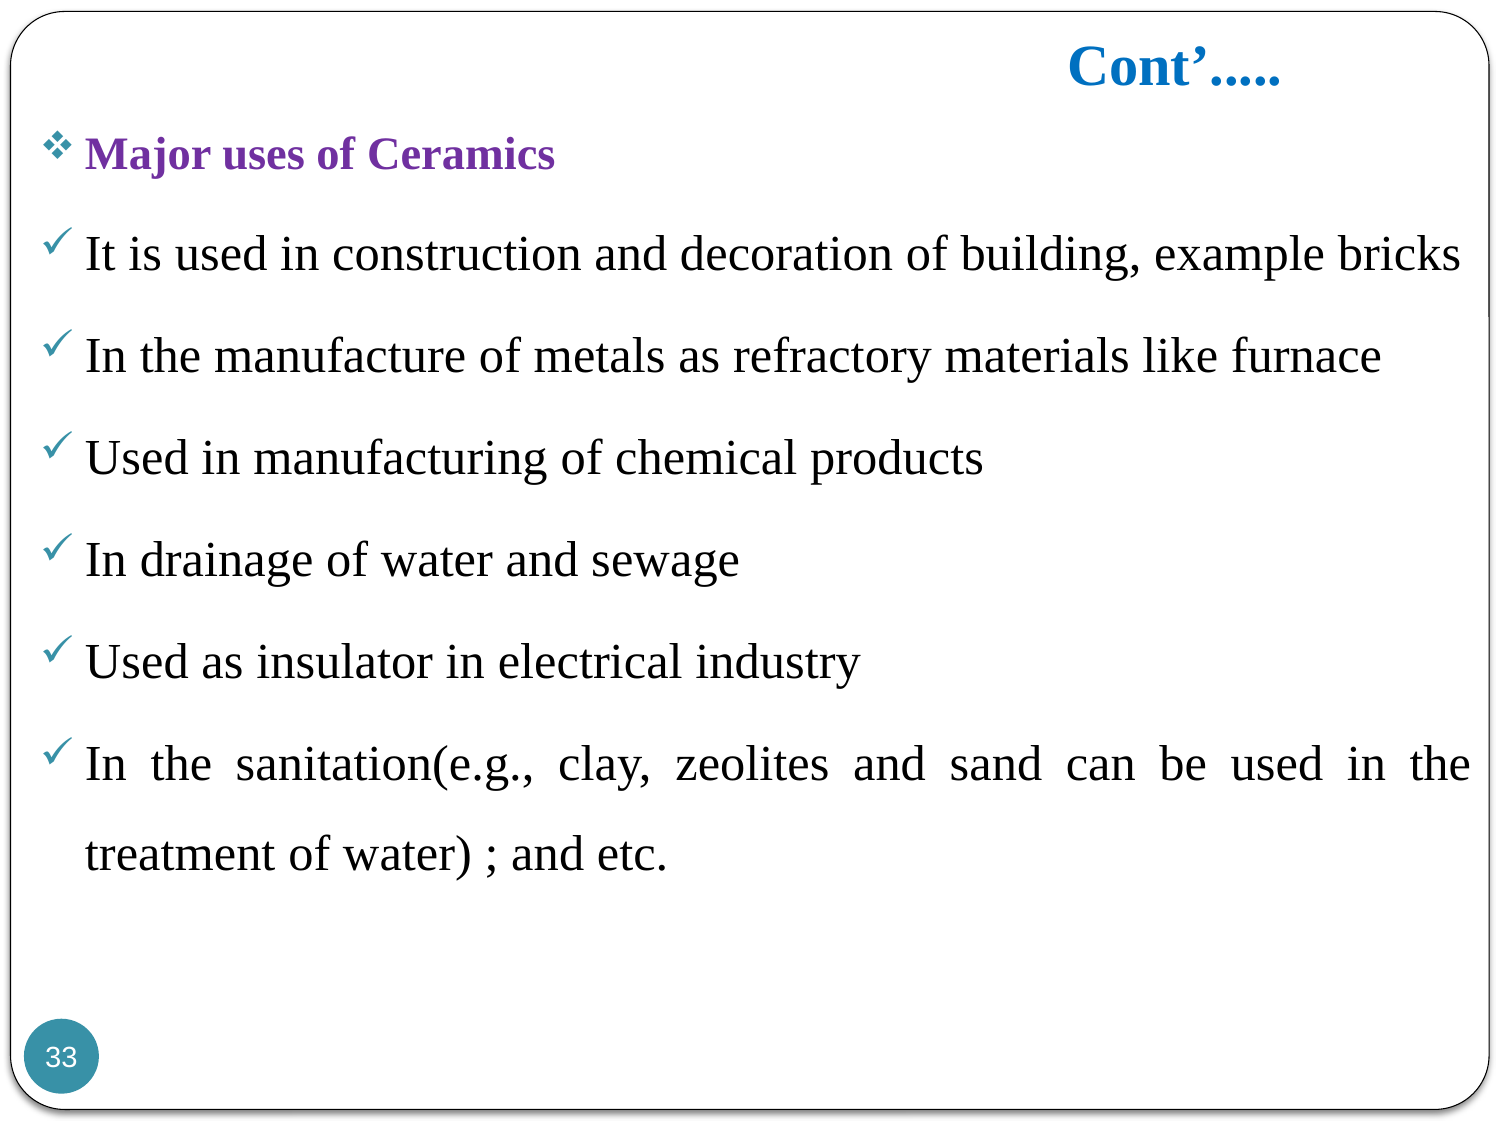

# Cont’.....
Major uses of Ceramics
It is used in construction and decoration of building, example bricks
In the manufacture of metals as refractory materials like furnace
Used in manufacturing of chemical products
In drainage of water and sewage
Used as insulator in electrical industry
In the sanitation(e.g., clay, zeolites and sand can be used in the treatment of water) ; and etc.

33